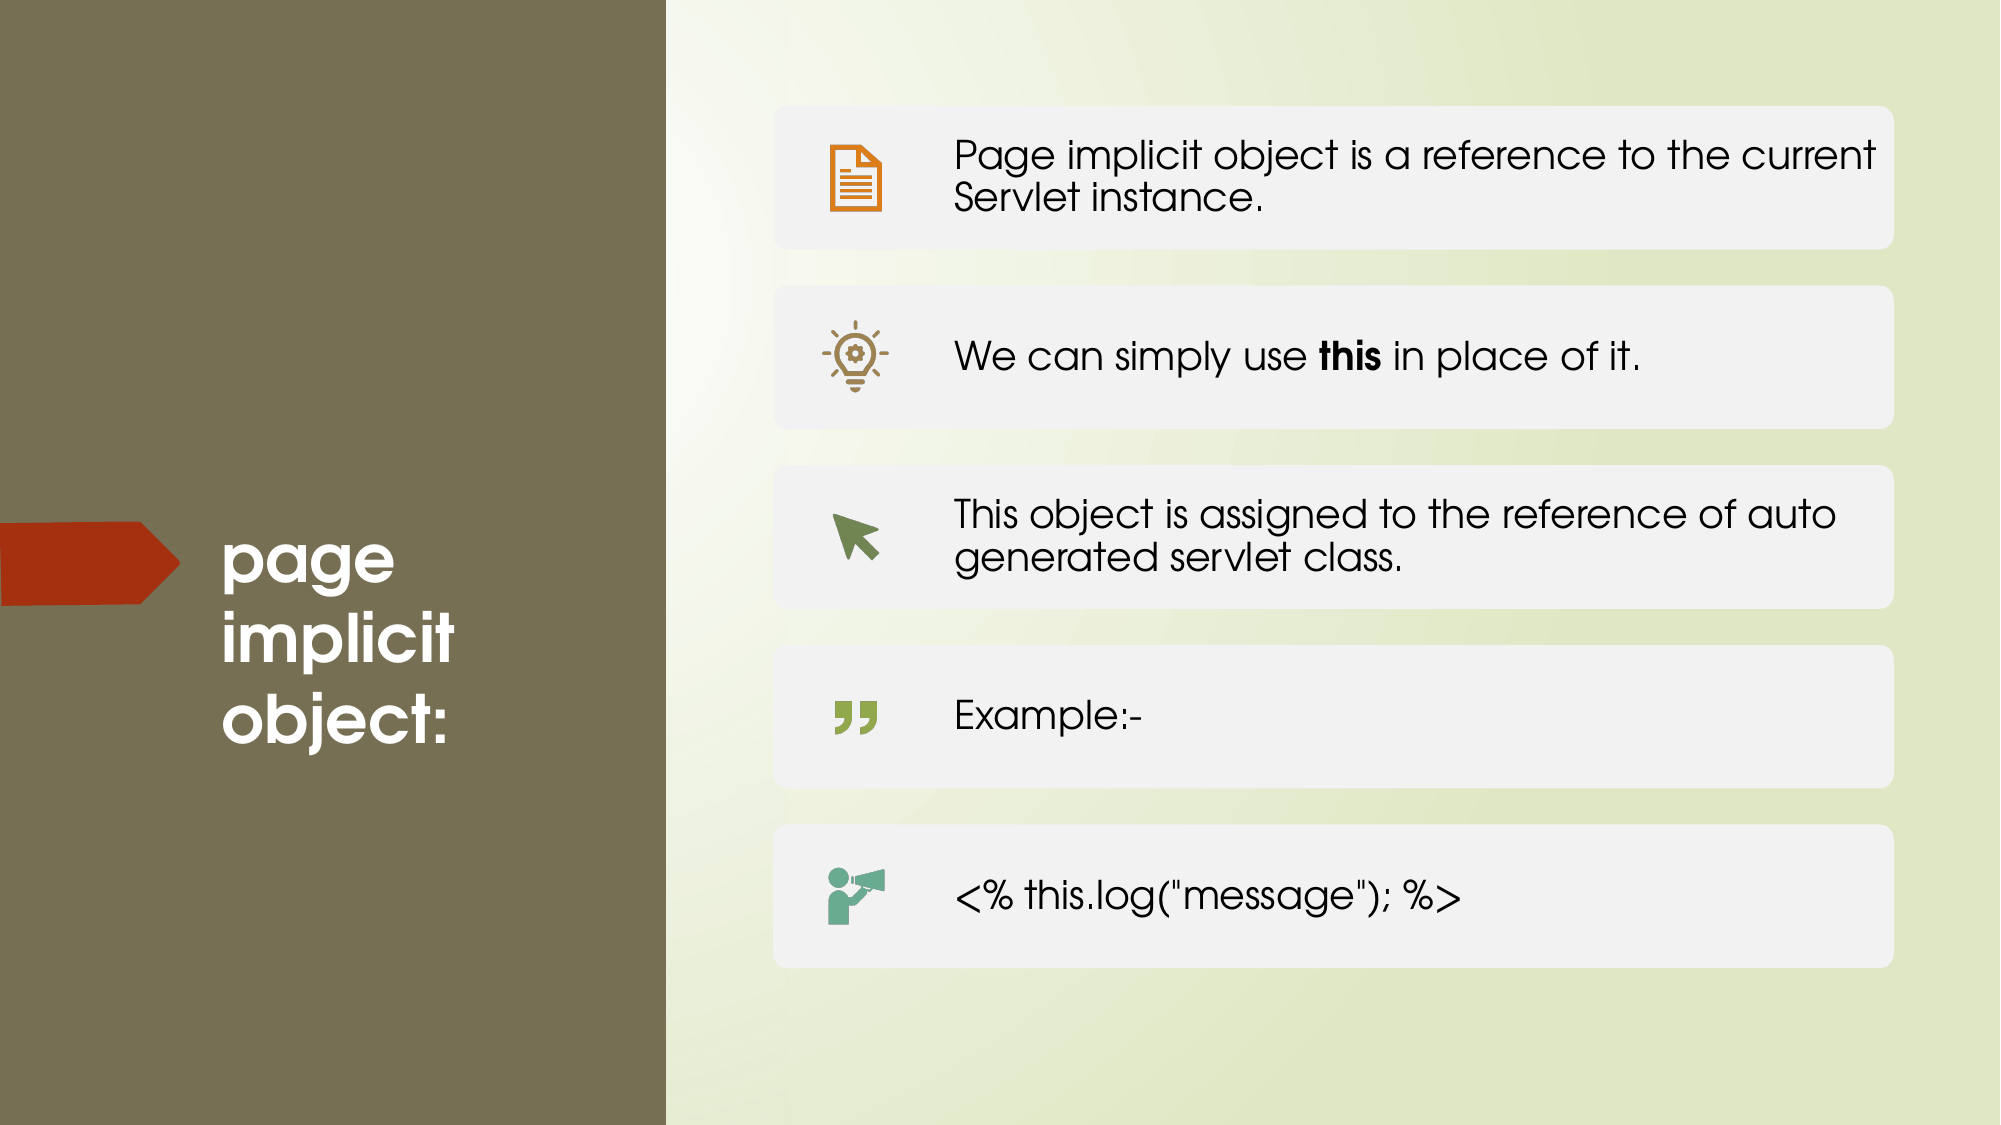

Page implicit object is a reference to the current Servlet instance.
We can simply use this in place of it.
This object is assigned to the reference of auto generated servlet class.
Example:-
<% this.log("message"); %>
# page implicit object: